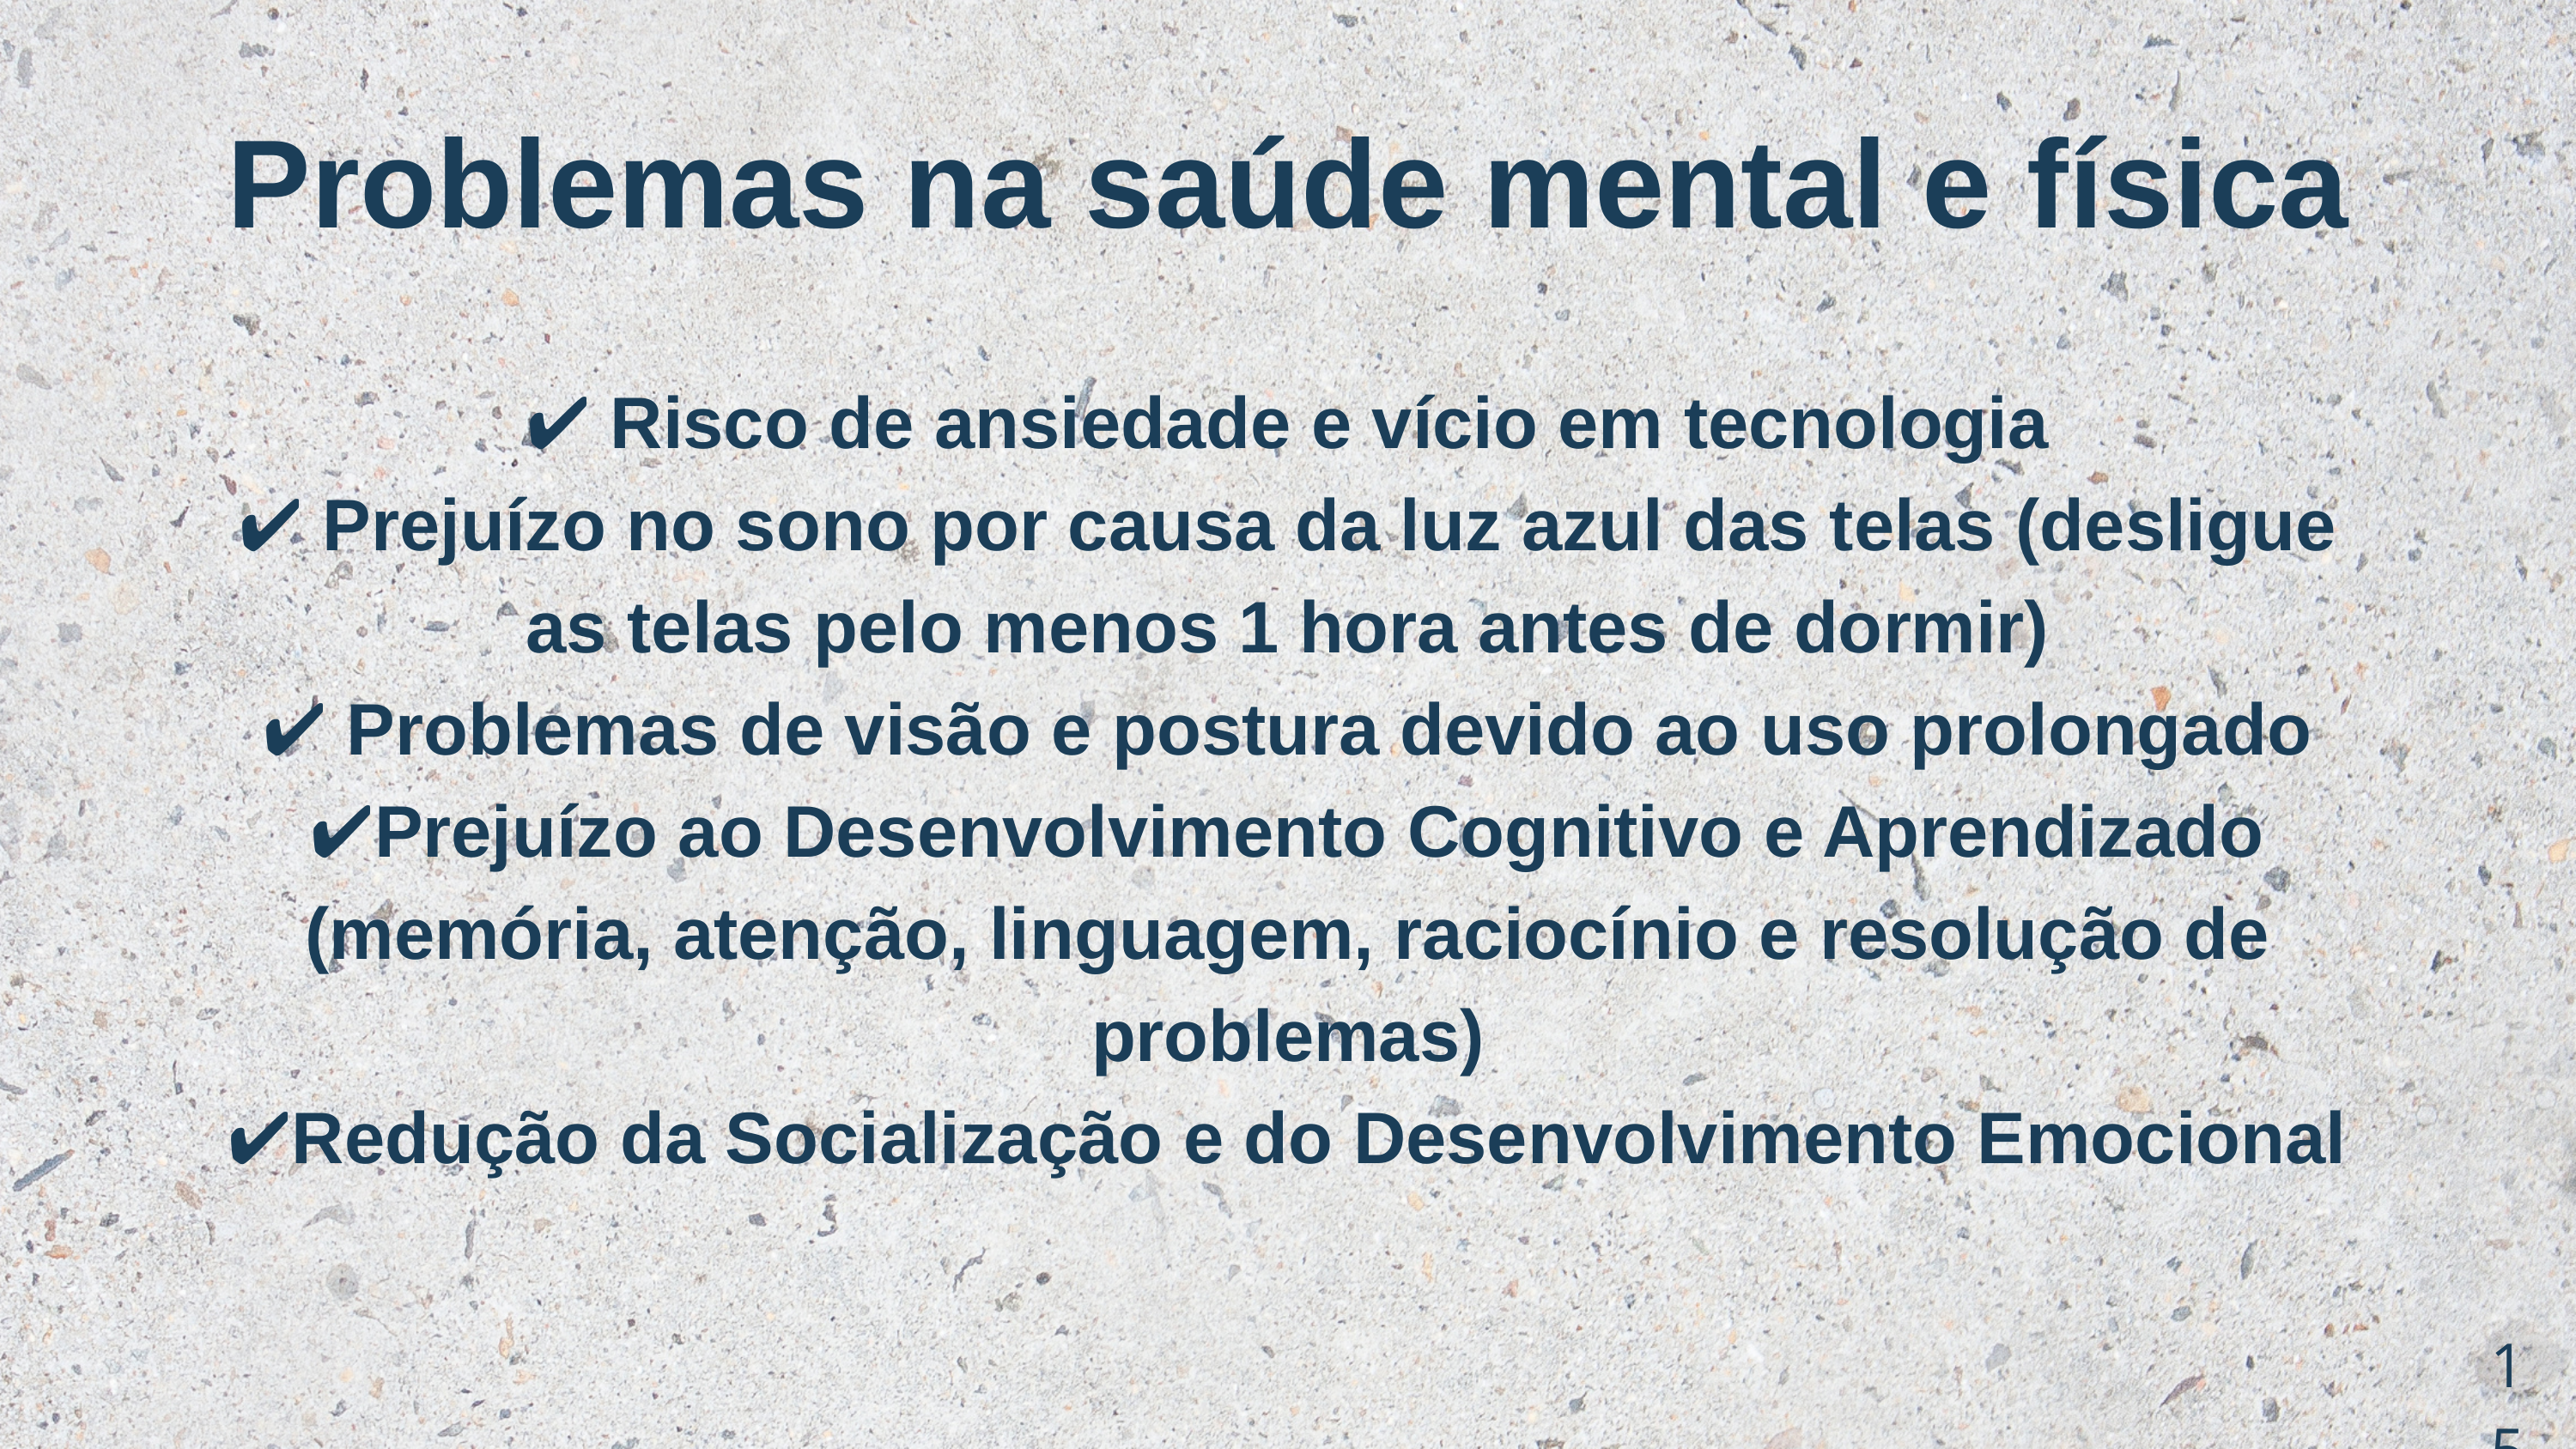

Problemas na saúde mental e física
✔ Risco de ansiedade e vício em tecnologia
✔ Prejuízo no sono por causa da luz azul das telas (desligue as telas pelo menos 1 hora antes de dormir)
✔ Problemas de visão e postura devido ao uso prolongado
✔Prejuízo ao Desenvolvimento Cognitivo e Aprendizado (memória, atenção, linguagem, raciocínio e resolução de problemas)
✔Redução da Socialização e do Desenvolvimento Emocional

15